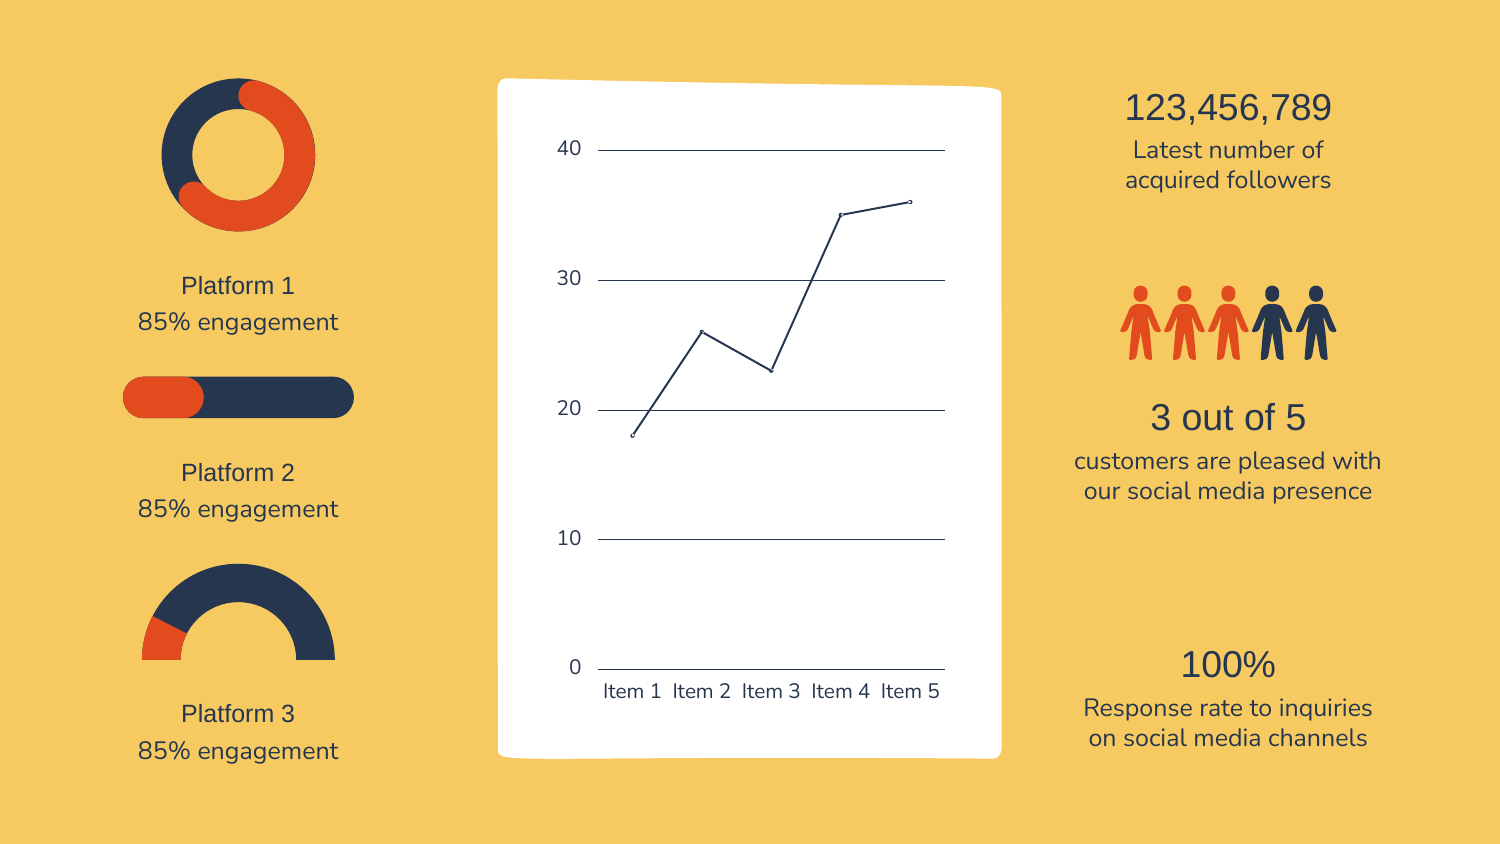

123,456,789
Latest number of
acquired followers
40

30
20
10
0
Item 1
Item 2
Item 3
Item 4
Item 5
Platform 1
85% engagement

3 out of 5
customers are pleased with
our social media presence
Platform 2
85% engagement

100%
Response rate to inquiries
on social media channels
Platform 3
85% engagement